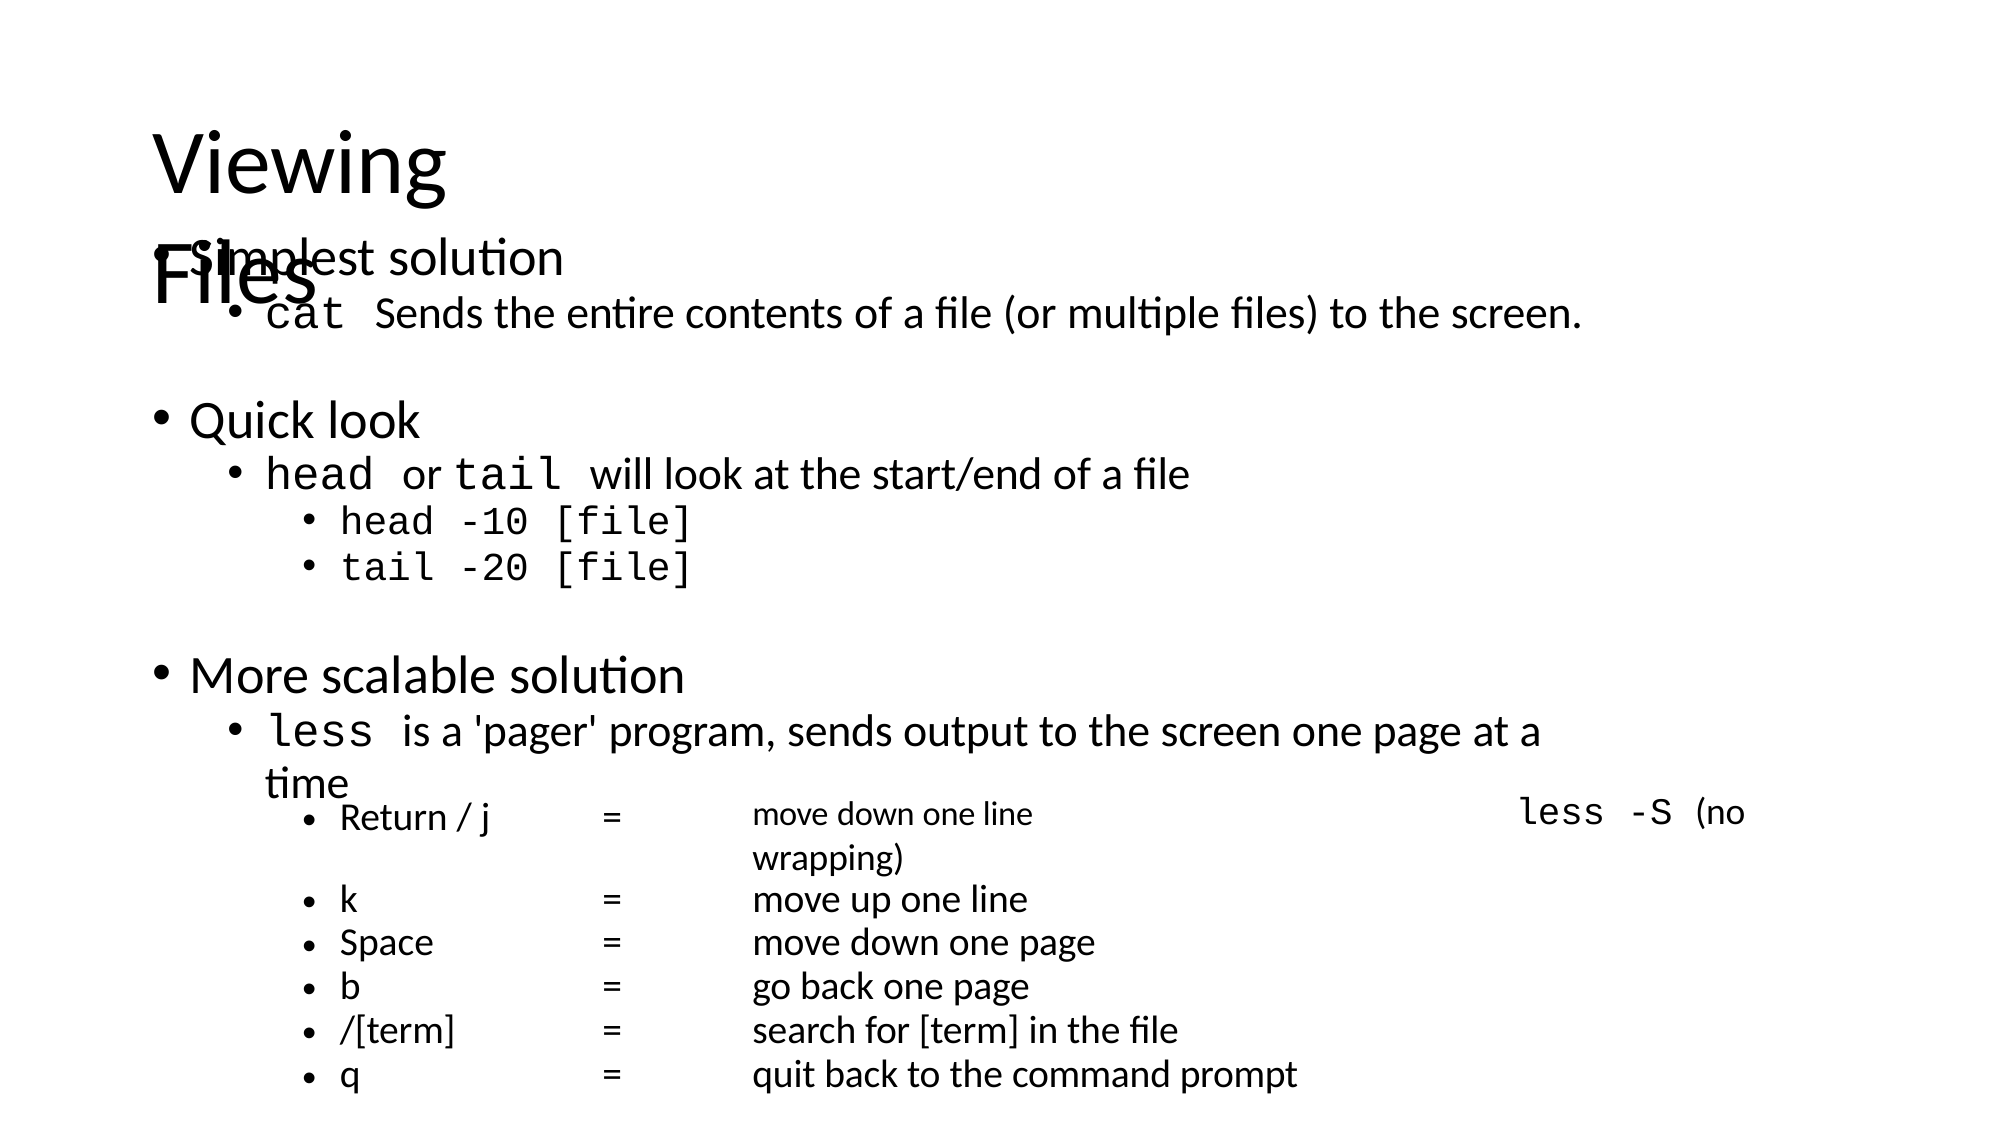

# Viewing Files
Simplest solution
cat Sends the entire contents of a file (or multiple files) to the screen.

Quick look
head or tail will look at the start/end of a file
head -10 [file]
tail -20 [file]

More scalable solution
less is a 'pager' program, sends output to the screen one page at a time
| Return / j | = | move down one line less -S (no wrapping) |
| --- | --- | --- |
| k | = | move up one line |
| Space | = | move down one page |
| b | = | go back one page |
| /[term] | = | search for [term] in the file |
| q | = | quit back to the command prompt |